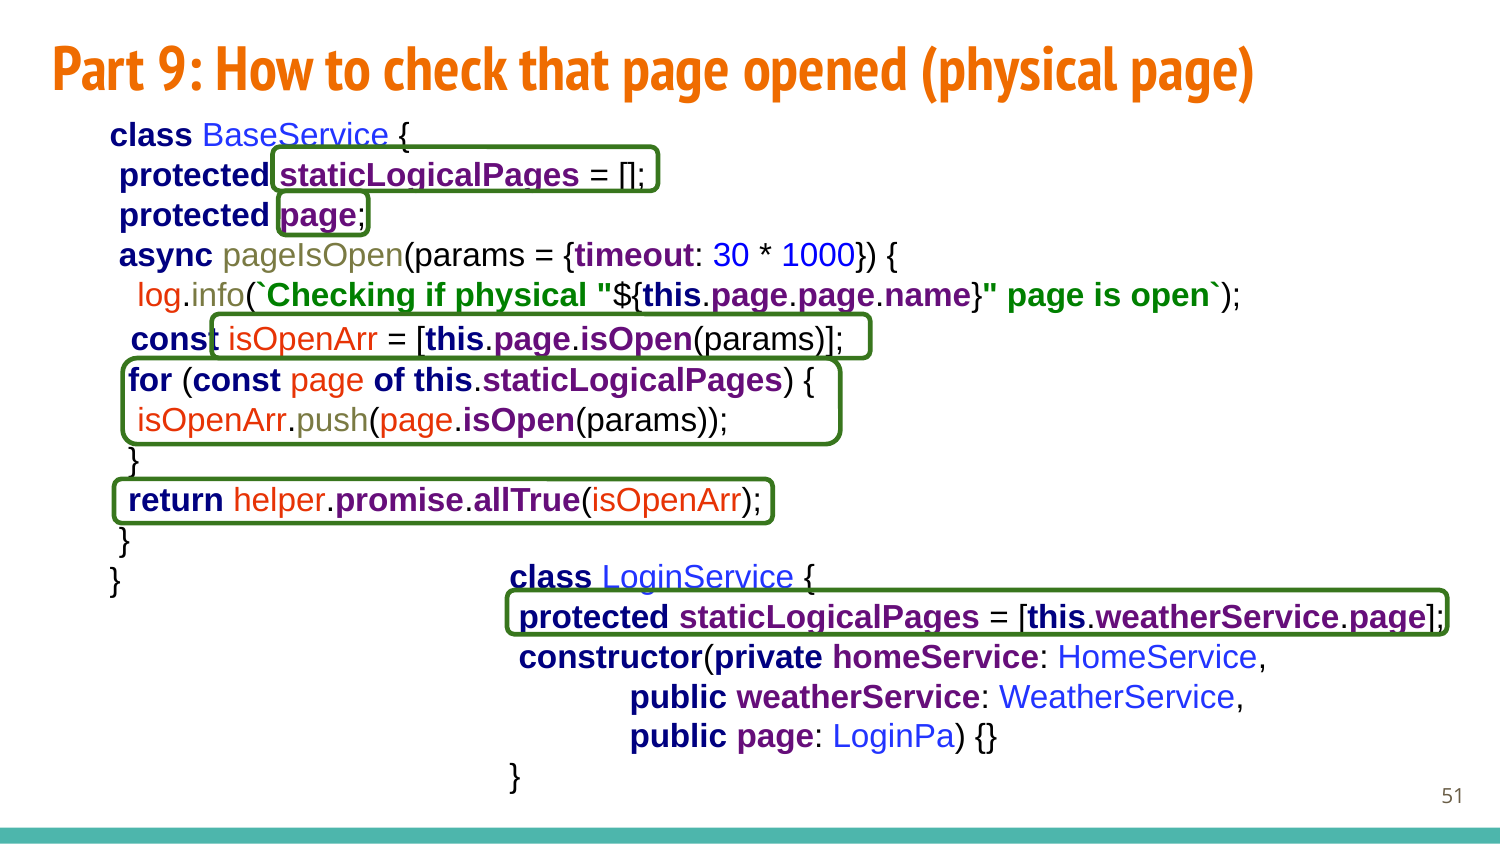

# Part 9: How to check that page opened (physical page)
class BaseService {
 protected staticLogicalPages = [];
 protected page;
 async pageIsOpen(params = {timeout: 30 * 1000}) {
   log.info(`Checking if physical "${this.page.page.name}" page is open`);
  const isOpenArr = [this.page.isOpen(params)];
  for (const page of this.staticLogicalPages) {
   isOpenArr.push(page.isOpen(params));
  }
  return helper.promise.allTrue(isOpenArr);
 }
}

class LoginService {
 protected staticLogicalPages = [this.weatherService.page];
 constructor(private homeService: HomeService,
             public weatherService: WeatherService,
             public page: LoginPa) {}
}

51